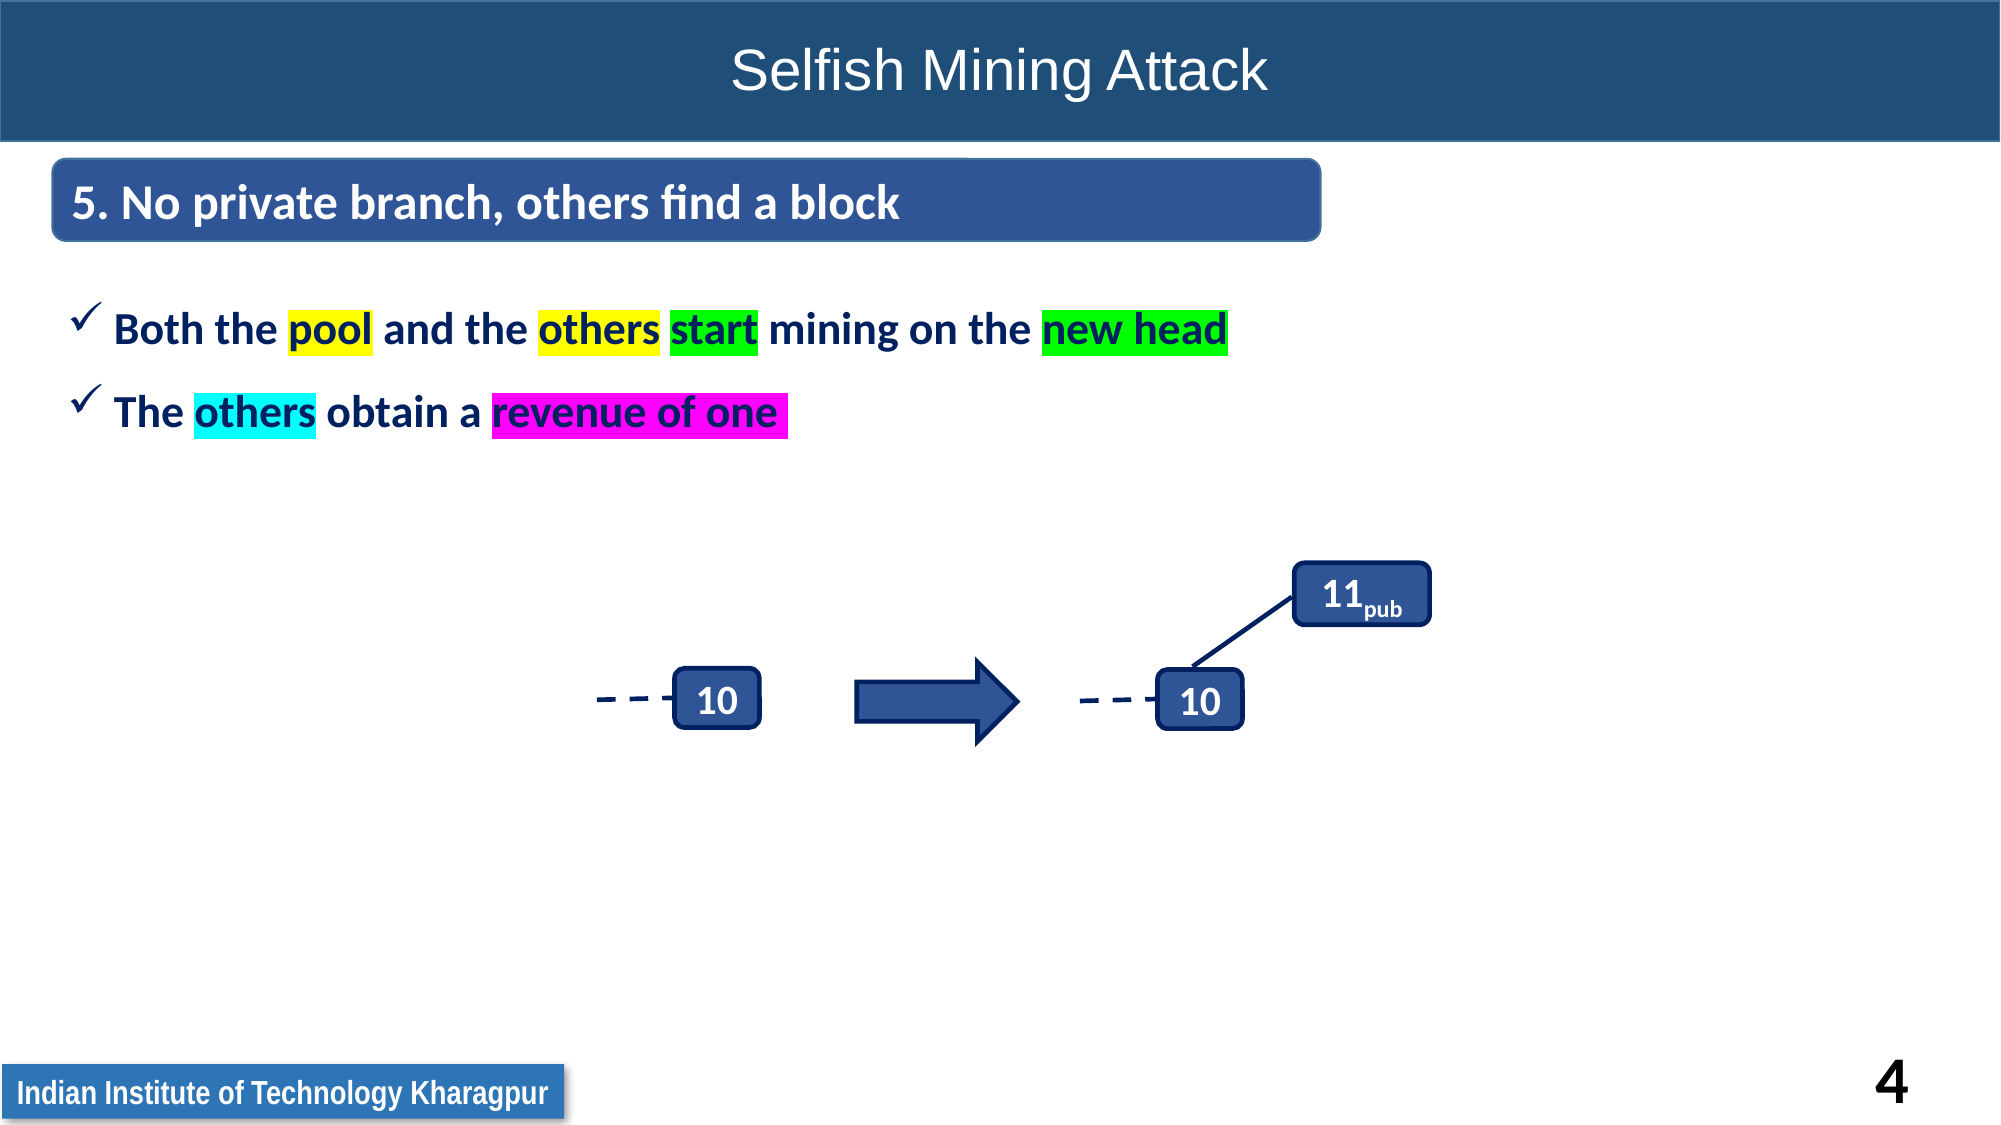

# Selfish Mining Attack
5. No private branch, others find a block
Both the pool and the others start mining on the new head
The others obtain a revenue of one
11pub
10

10
4